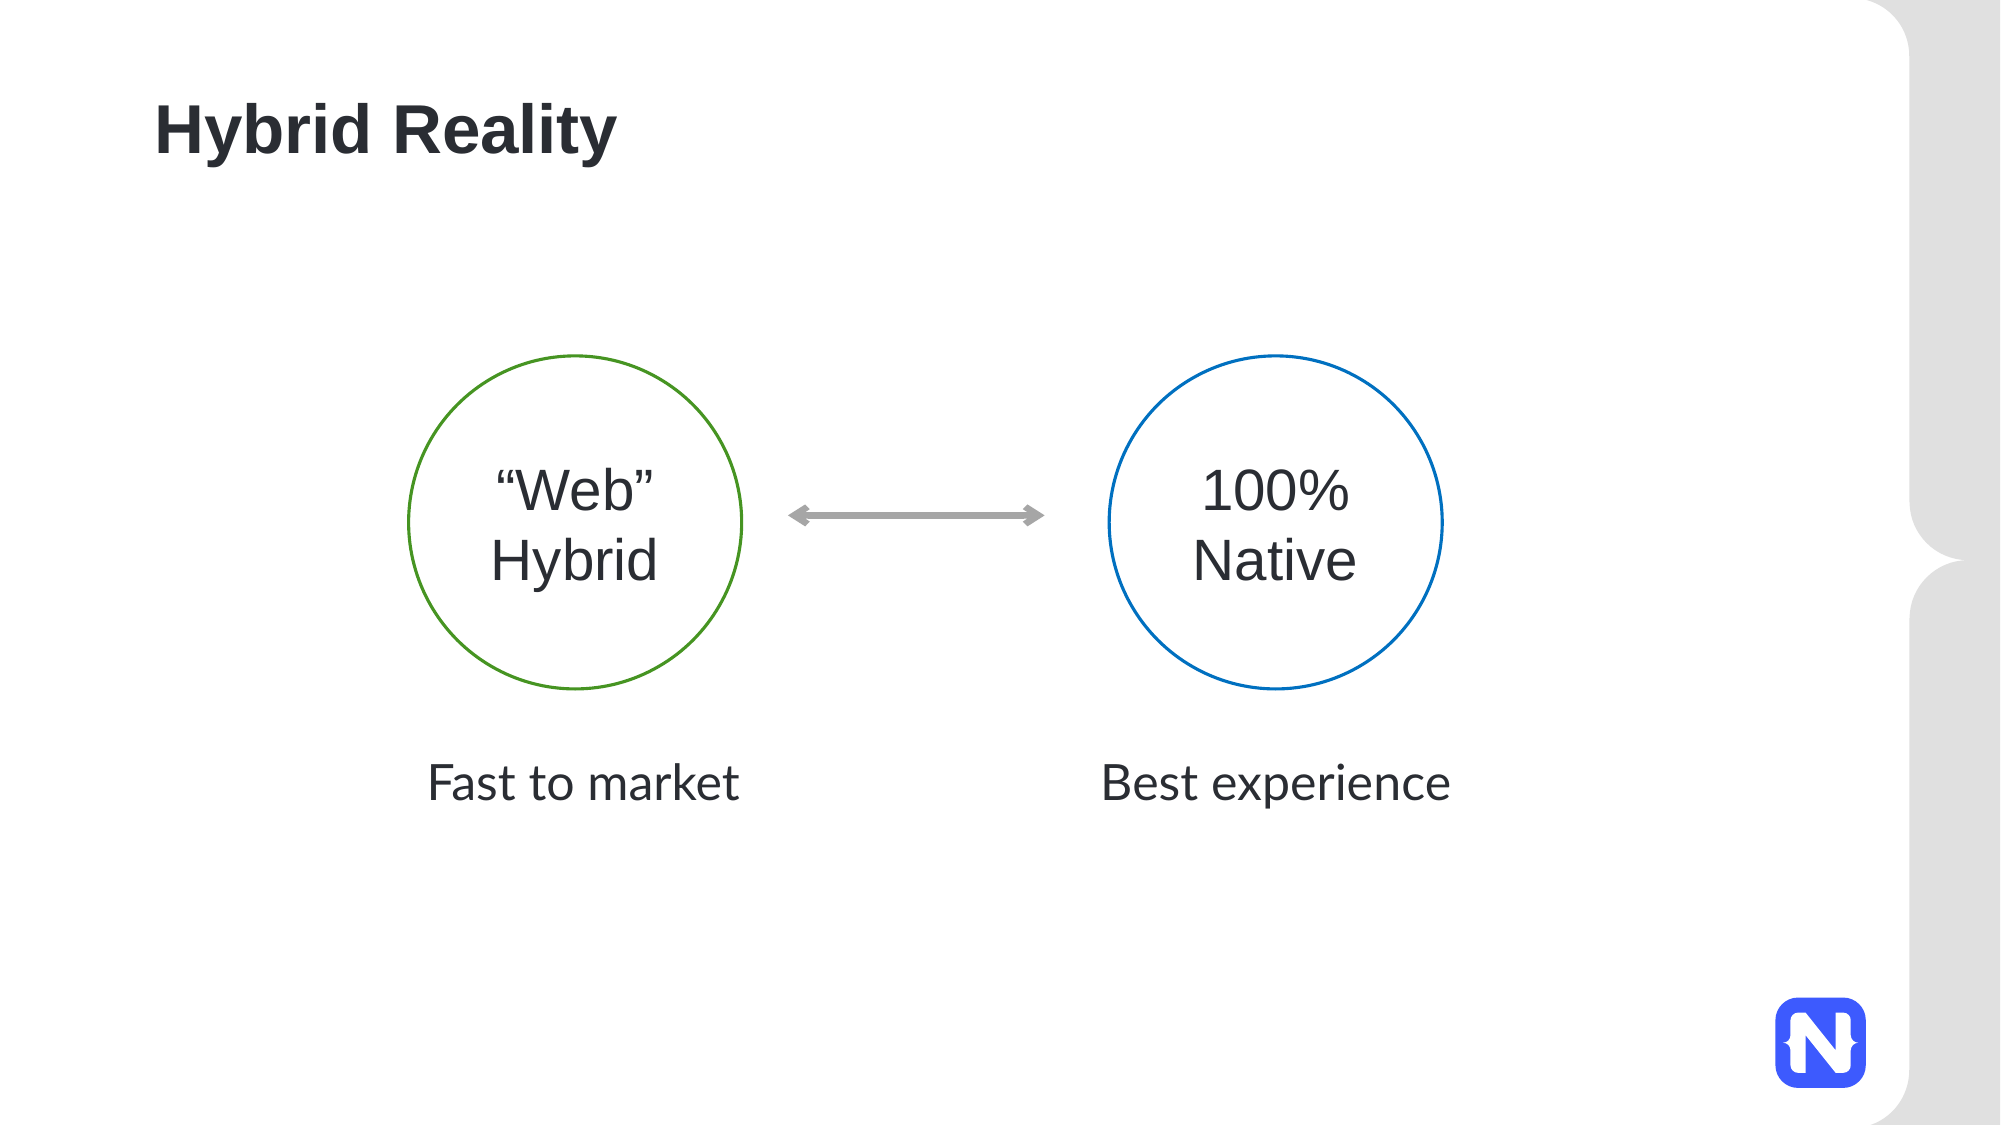

Hybrid Reality
“Web”
Hybrid
100% Native
Best experience
Fast to market